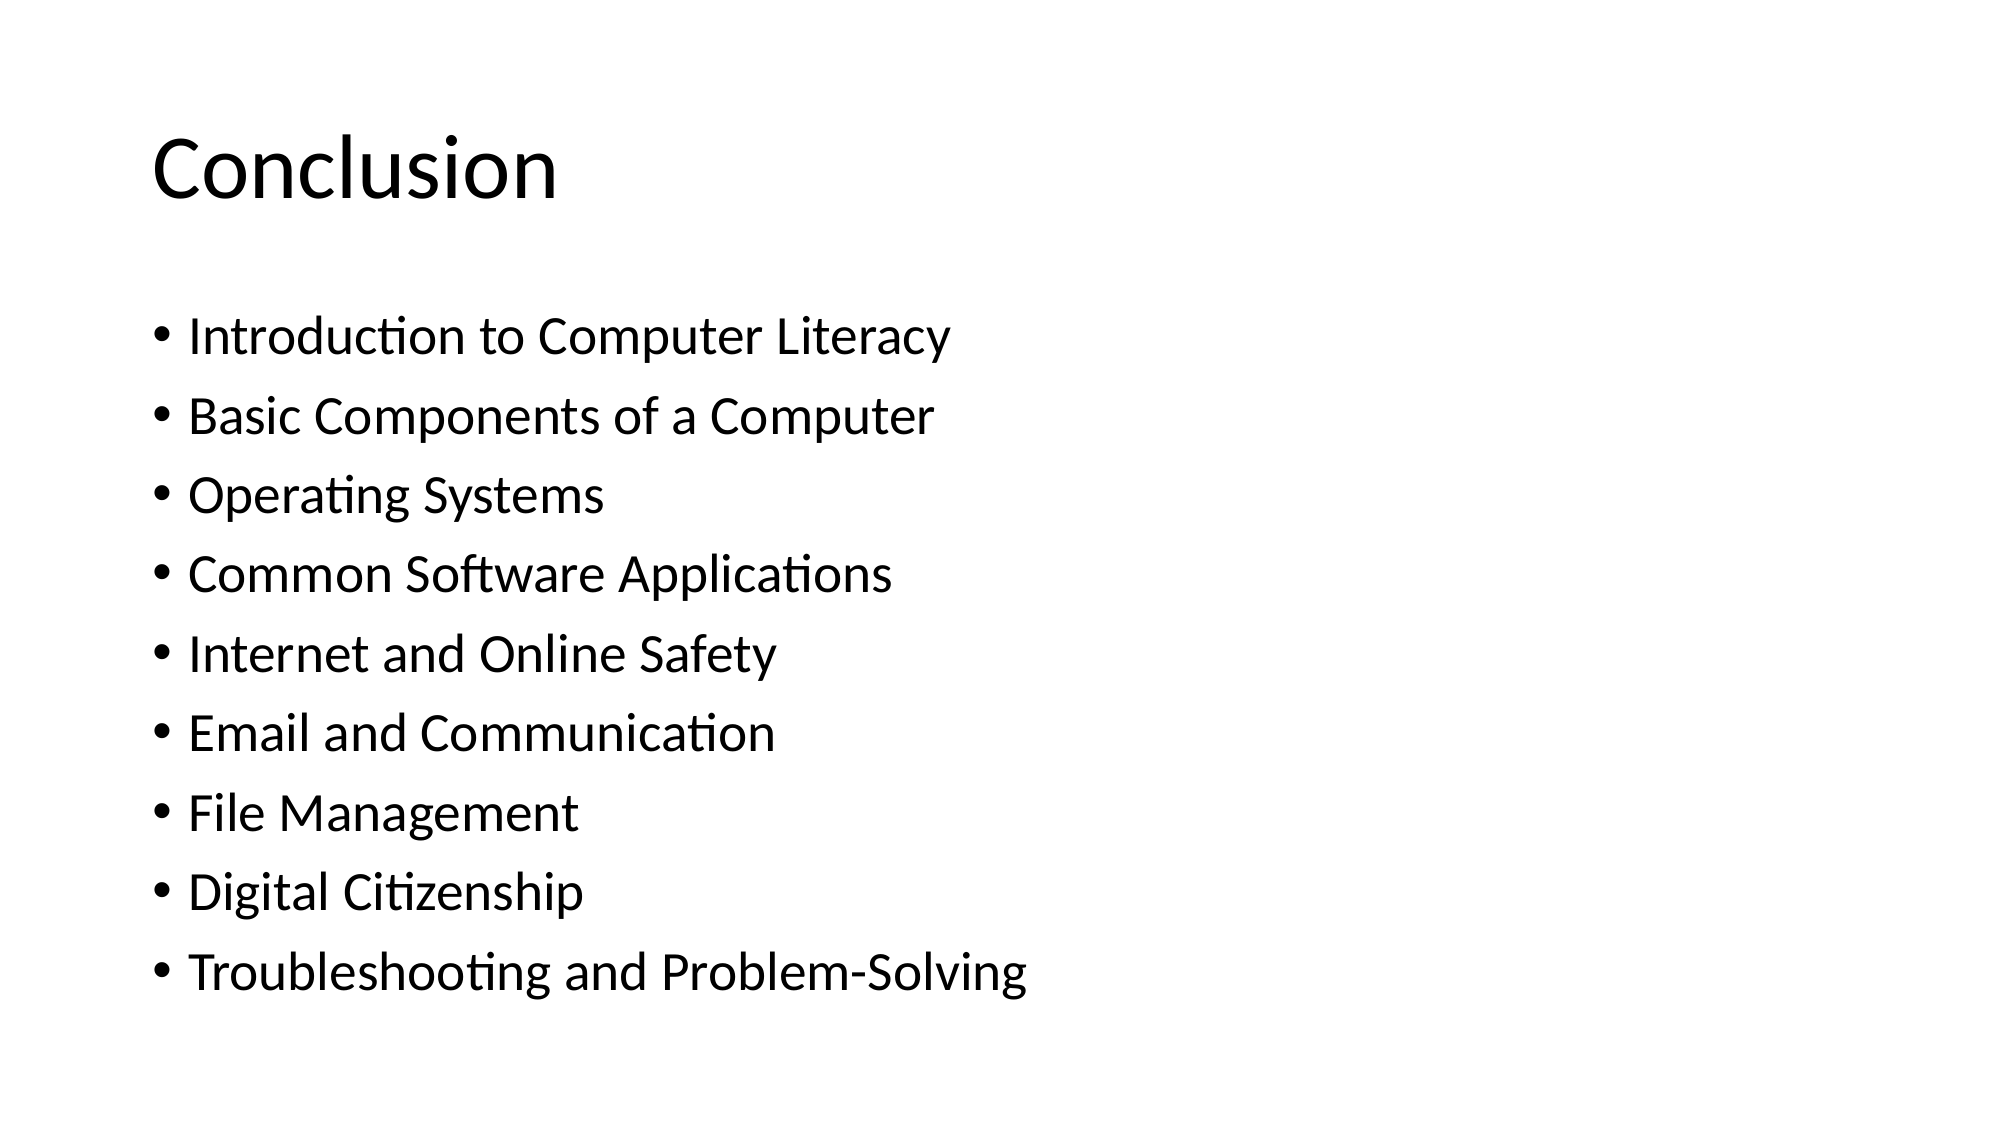

# Conclusion
Introduction to Computer Literacy
Basic Components of a Computer
Operating Systems
Common Software Applications
Internet and Online Safety
Email and Communication
File Management
Digital Citizenship
Troubleshooting and Problem-Solving